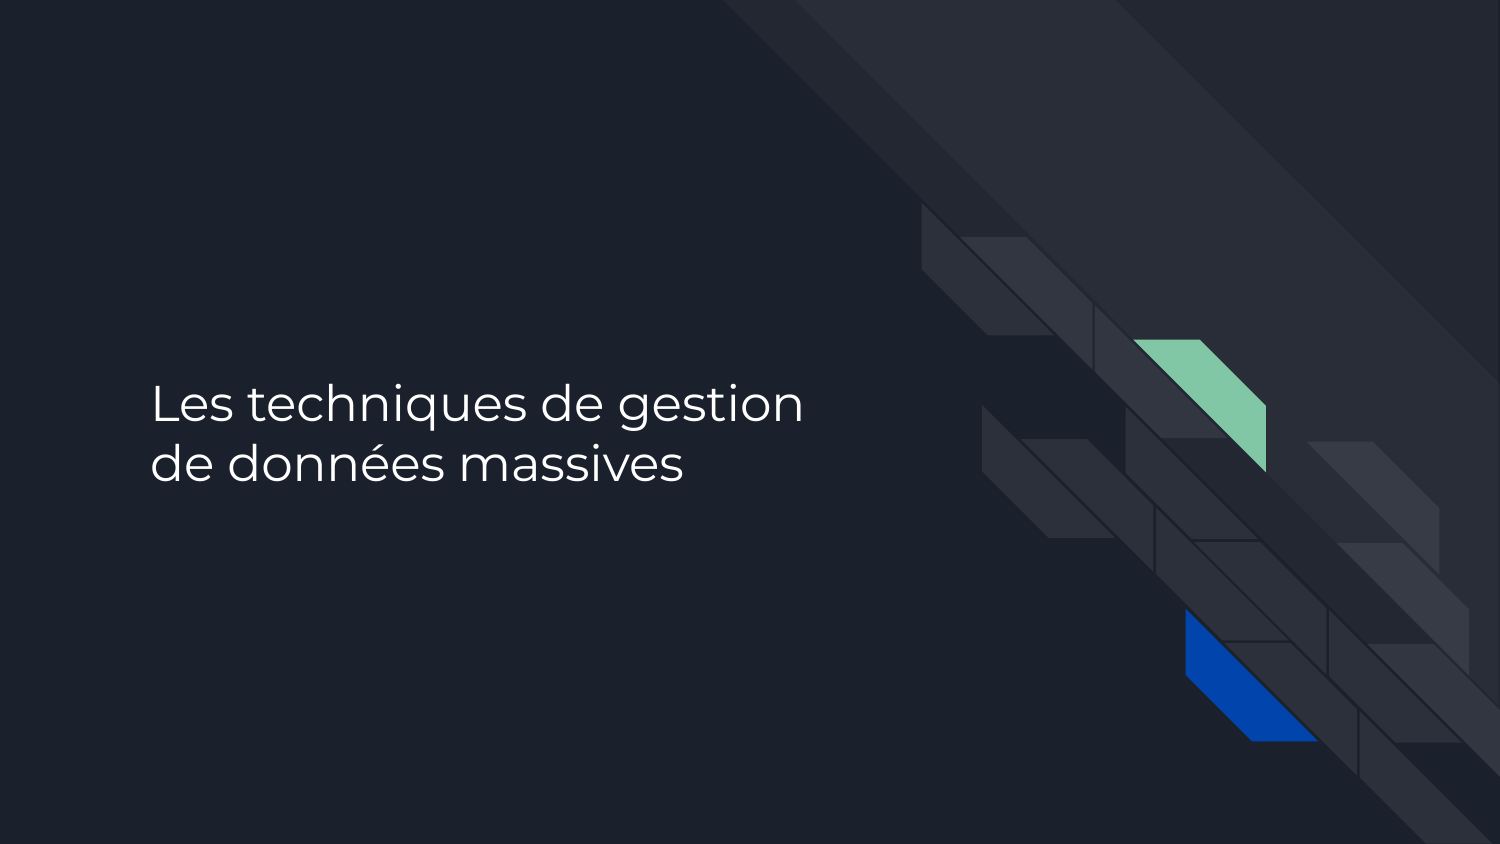

# Les techniques de gestion de données massives